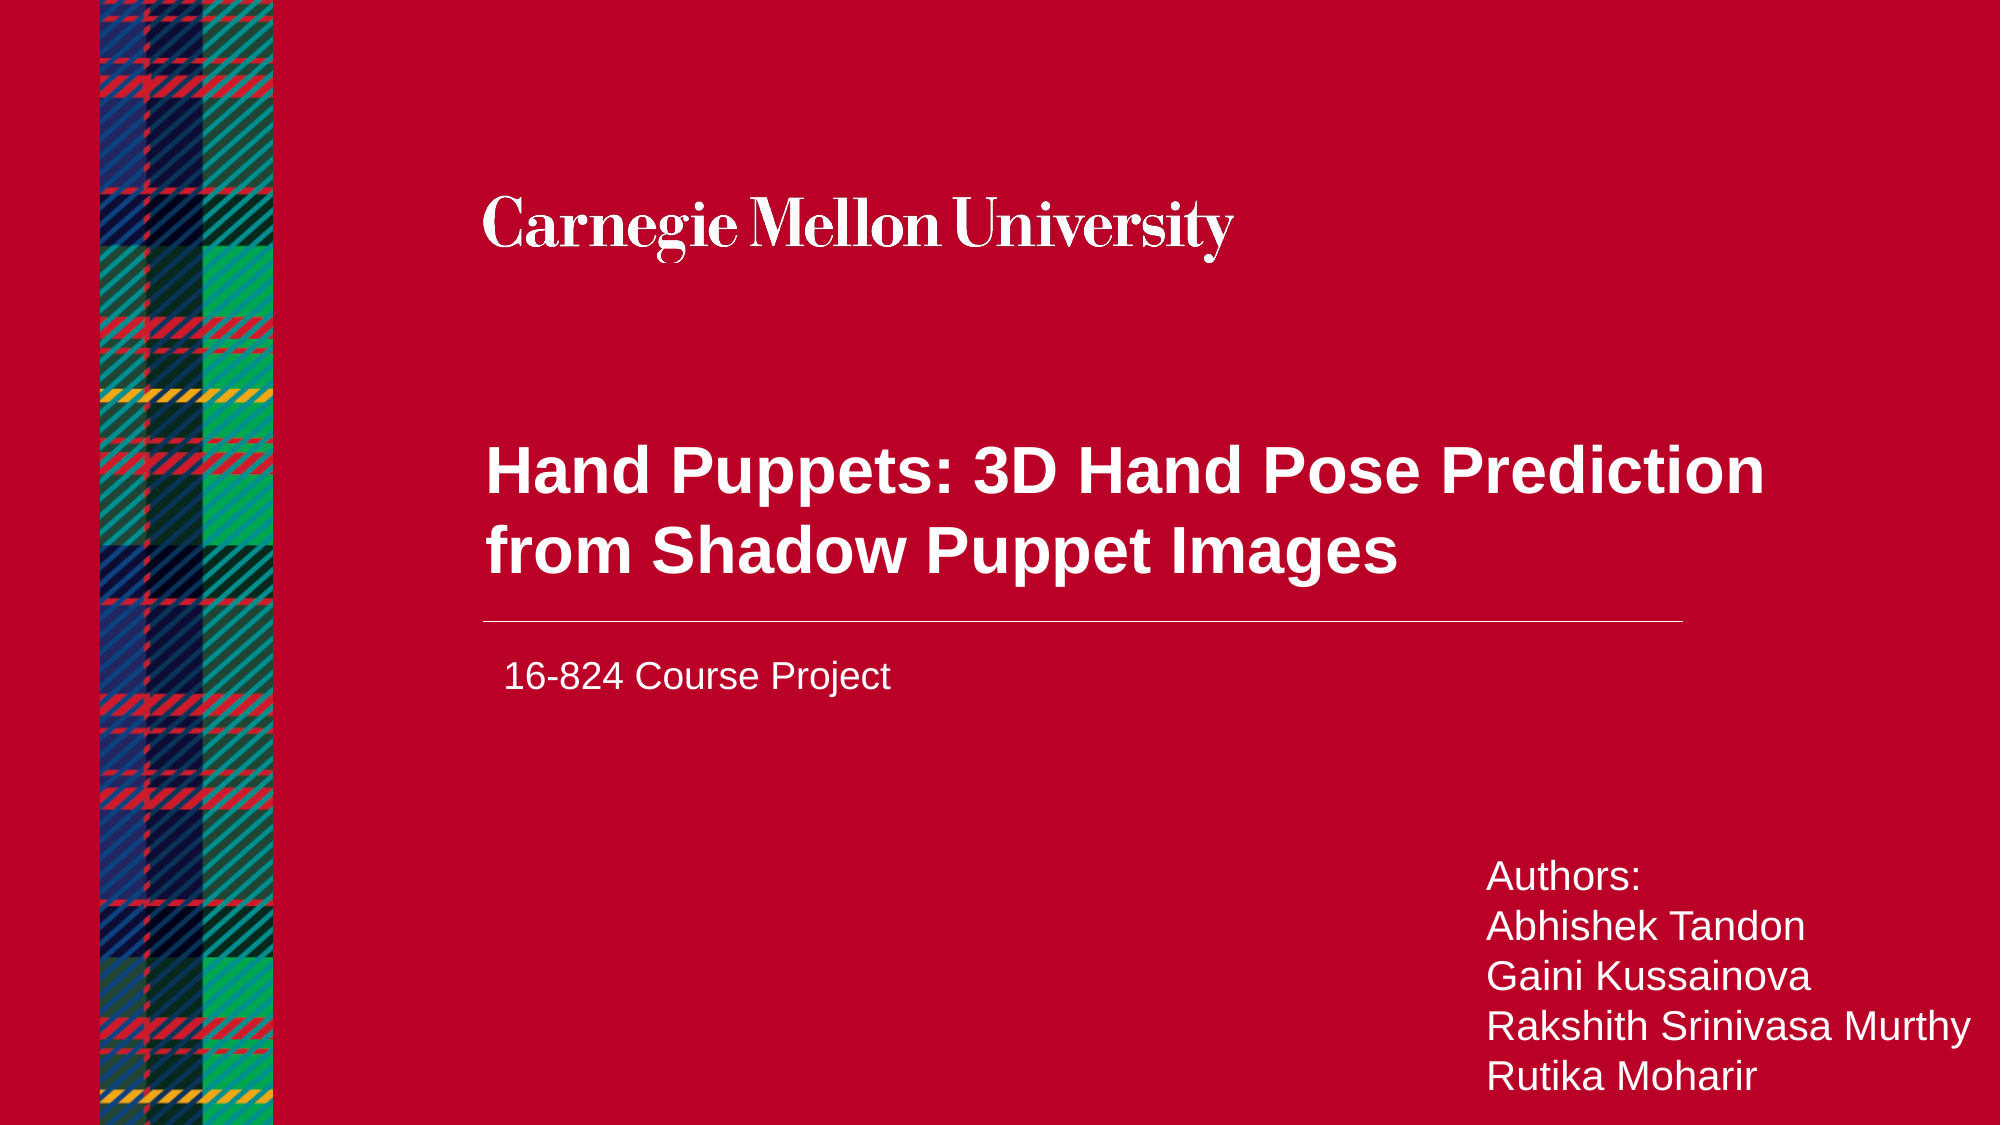

Hand Puppets: 3D Hand Pose Prediction from Shadow Puppet Images
16-824 Course Project
Authors:
Abhishek Tandon
Gaini Kussainova
Rakshith Srinivasa Murthy Rutika Moharir